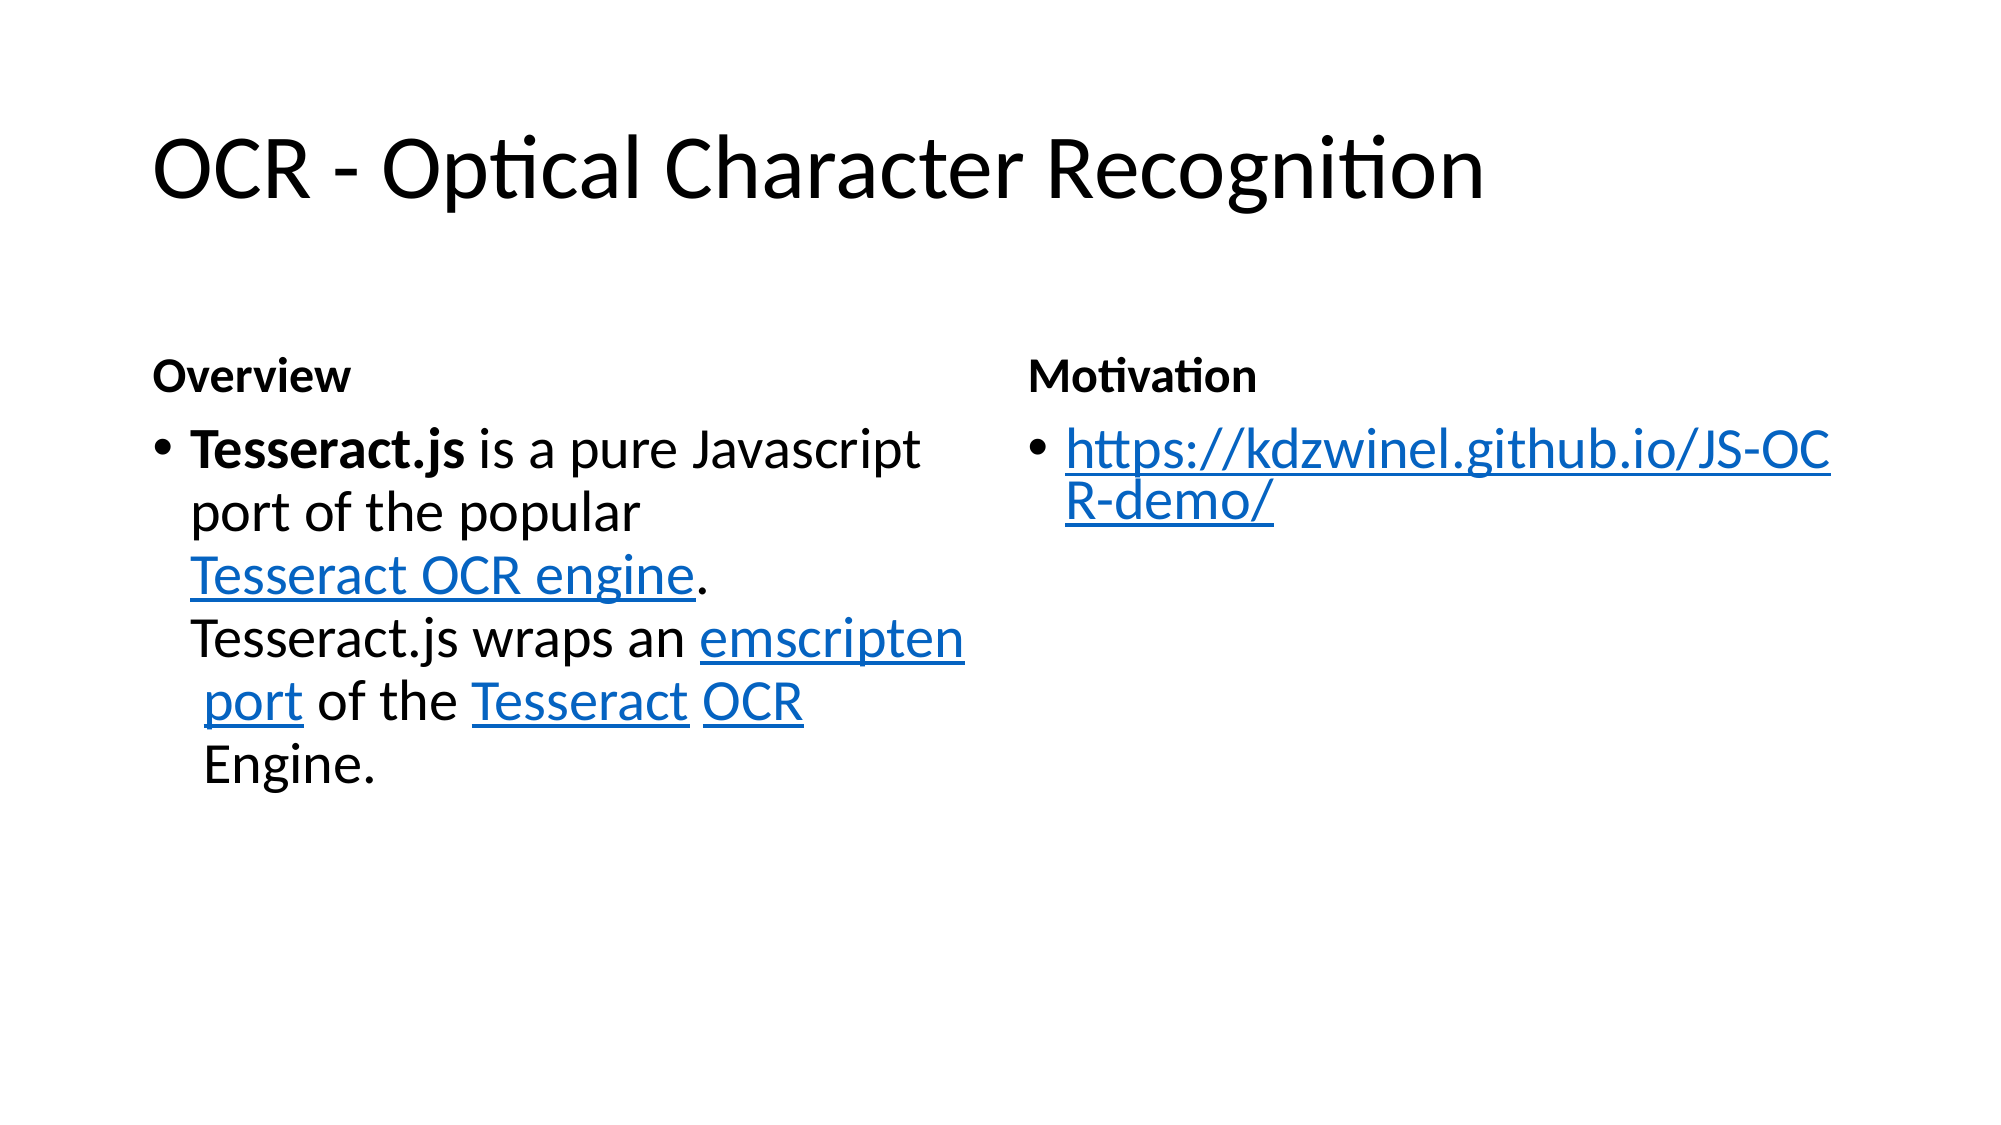

# OCR - Optical Character Recognition
Overview
Motivation
Tesseract.js is a pure Javascript port of the popular Tesseract OCR engine. Tesseract.js wraps an emscripten port of the Tesseract OCR Engine.
https://kdzwinel.github.io/JS-OCR-demo/